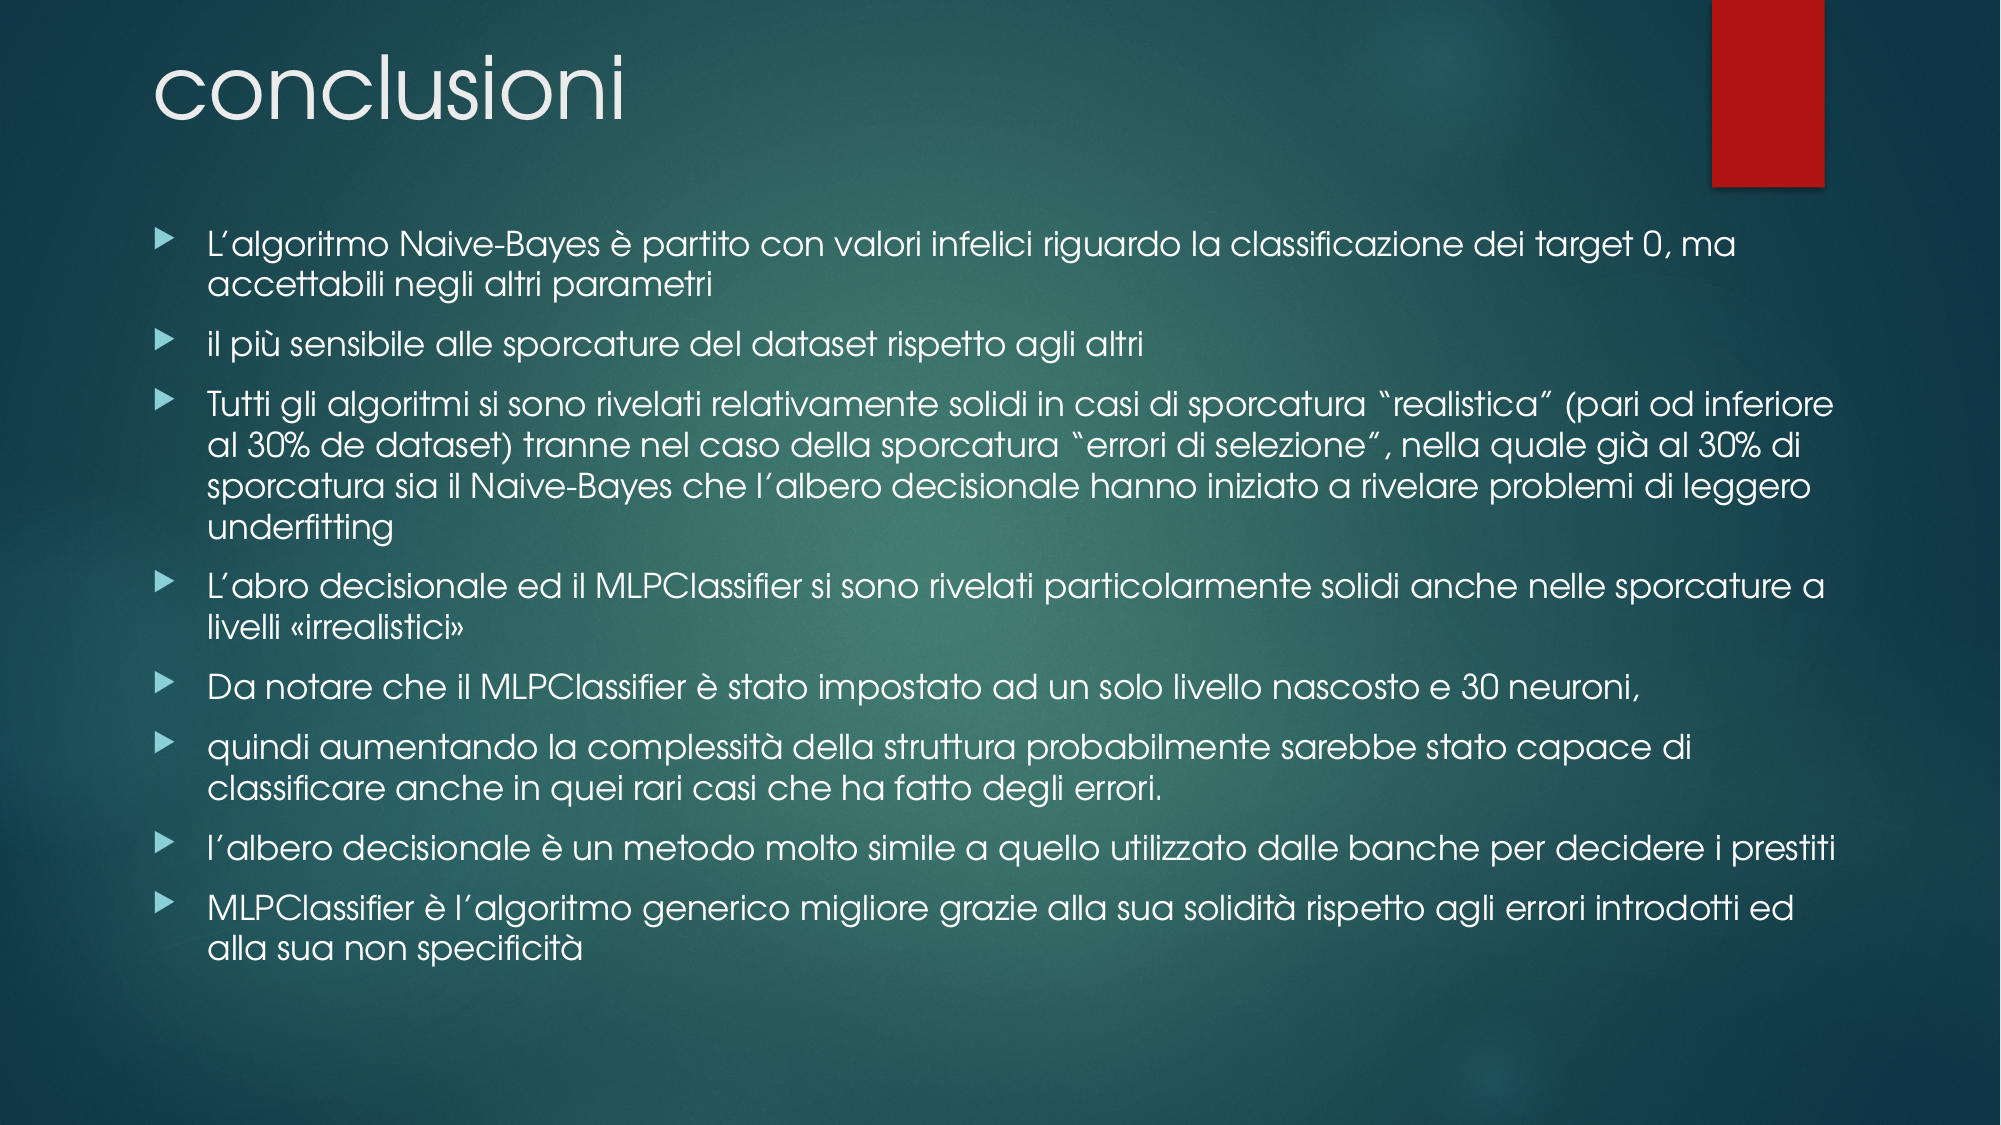

# conclusioni
L’algoritmo Naive-Bayes è partito con valori infelici riguardo la classificazione dei target 0, ma accettabili negli altri parametri
il più sensibile alle sporcature del dataset rispetto agli altri
Tutti gli algoritmi si sono rivelati relativamente solidi in casi di sporcatura “realistica” (pari od inferiore al 30% de dataset) tranne nel caso della sporcatura “errori di selezione”, nella quale già al 30% di sporcatura sia il Naive-Bayes che l’albero decisionale hanno iniziato a rivelare problemi di leggero underfitting
L’abro decisionale ed il MLPClassifier si sono rivelati particolarmente solidi anche nelle sporcature a livelli «irrealistici»
Da notare che il MLPClassifier è stato impostato ad un solo livello nascosto e 30 neuroni,
quindi aumentando la complessità della struttura probabilmente sarebbe stato capace di classificare anche in quei rari casi che ha fatto degli errori.
l’albero decisionale è un metodo molto simile a quello utilizzato dalle banche per decidere i prestiti
MLPClassifier è l’algoritmo generico migliore grazie alla sua solidità rispetto agli errori introdotti ed alla sua non specificità